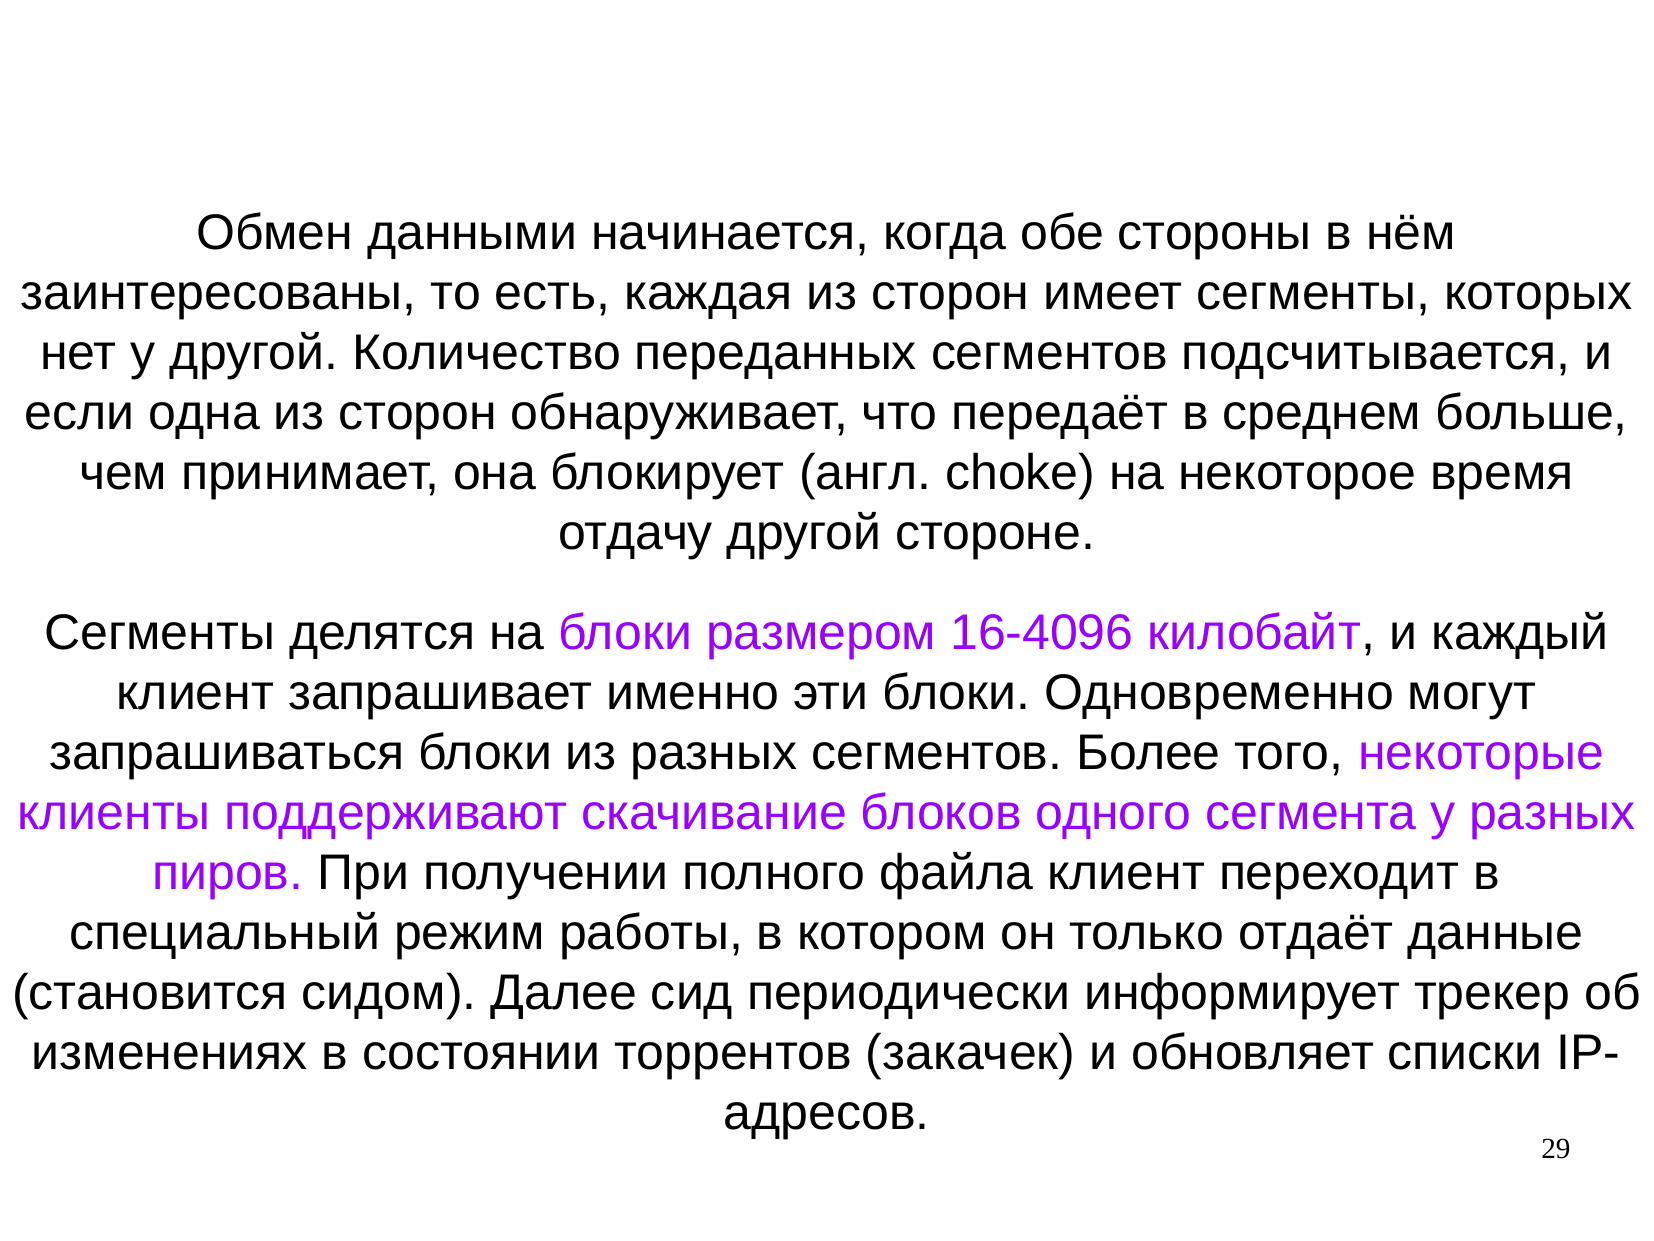

Обмен данными начинается, когда обе стороны в нём заинтересованы, то есть, каждая из сторон имеет сегменты, которых нет у другой. Количество переданных сегментов подсчитывается, и если одна из сторон обнаруживает, что передаёт в среднем больше, чем принимает, она блокирует (англ. choke) на некоторое время отдачу другой стороне.
Сегменты делятся на блоки размером 16-4096 килобайт, и каждый клиент запрашивает именно эти блоки. Одновременно могут запрашиваться блоки из разных сегментов. Более того, некоторые клиенты поддерживают скачивание блоков одного сегмента у разных пиров. При получении полного файла клиент переходит в специальный режим работы, в котором он только отдаёт данные (становится сидом). Далее сид периодически информирует трекер об изменениях в состоянии торрентов (закачек) и обновляет списки IP-адресов.

29